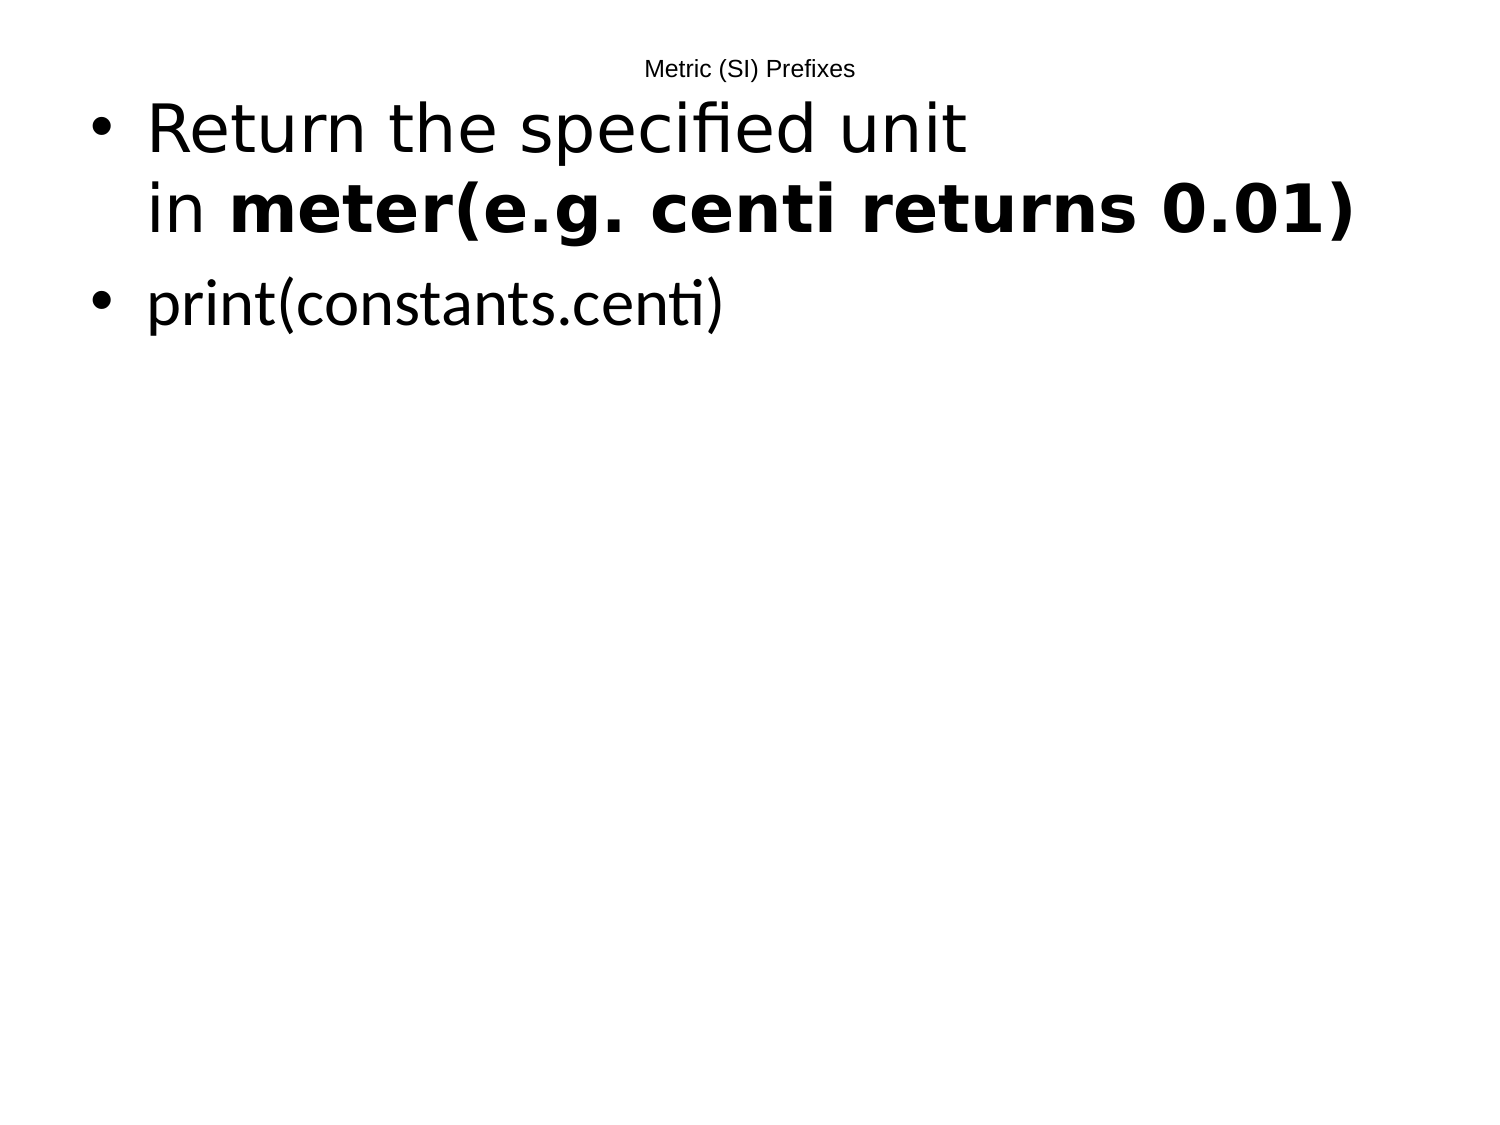

# Metric (SI) Prefixes
Return the specified unit in meter(e.g. centi returns 0.01)
print(constants.centi)